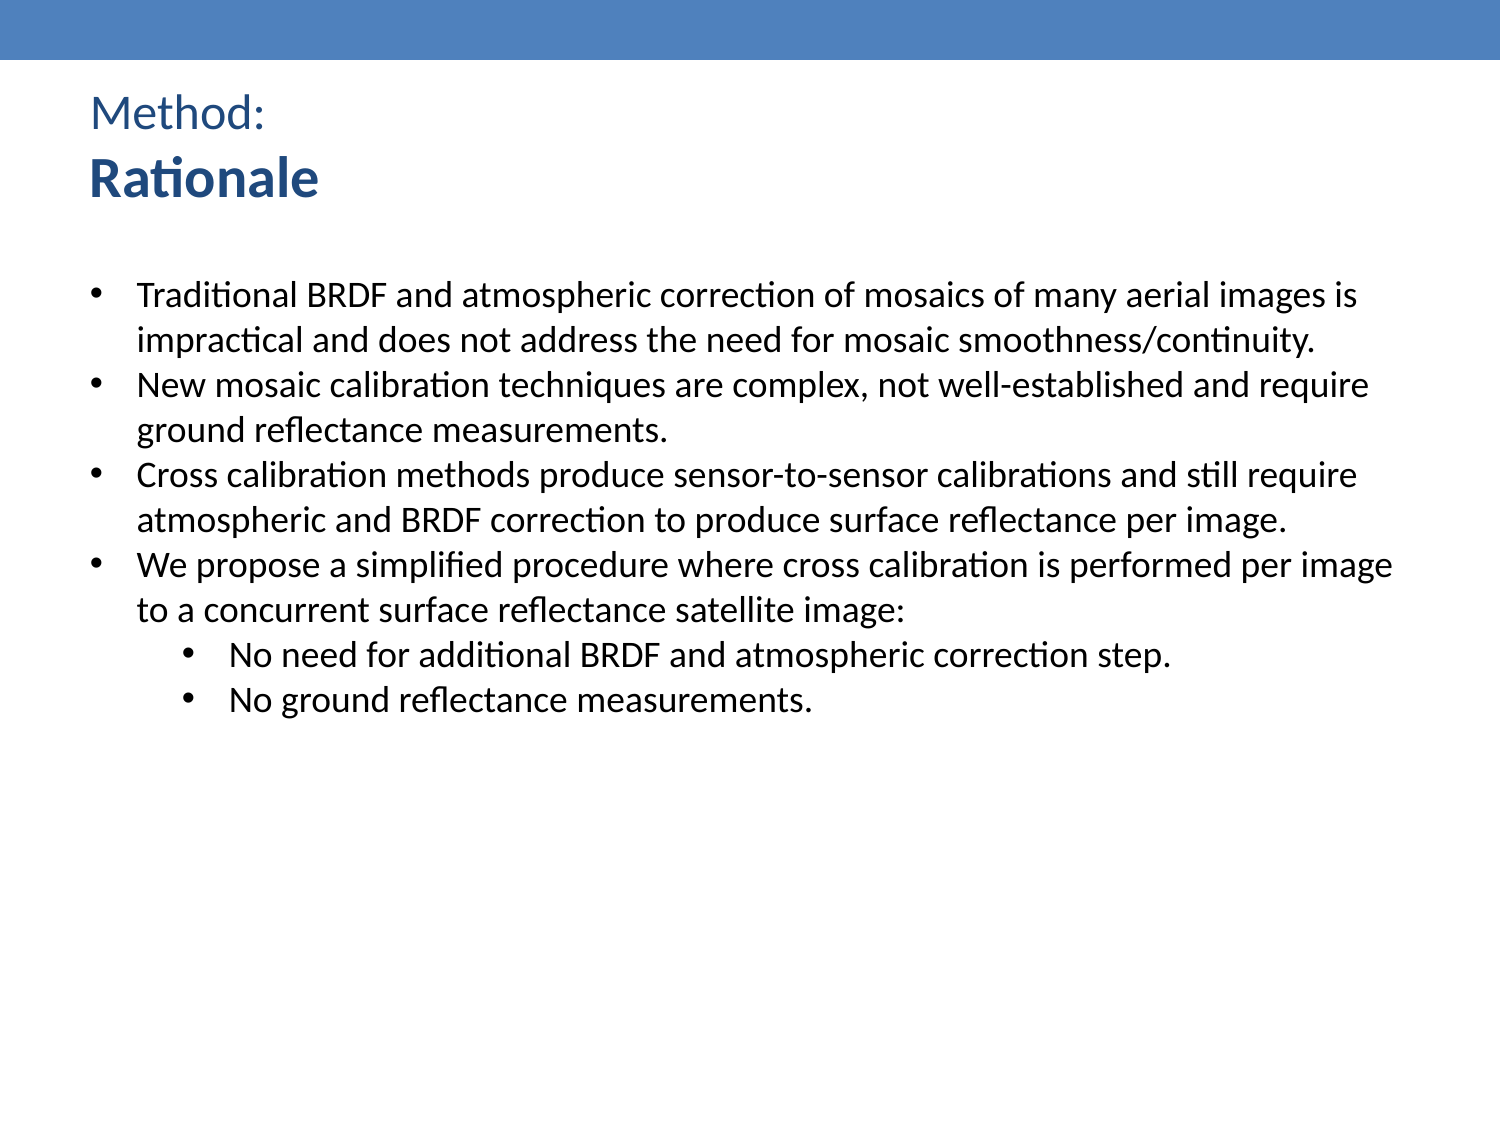

Method:
Rationale
Traditional BRDF and atmospheric correction of mosaics of many aerial images is impractical and does not address the need for mosaic smoothness/continuity.
New mosaic calibration techniques are complex, not well-established and require ground reflectance measurements.
Cross calibration methods produce sensor-to-sensor calibrations and still require atmospheric and BRDF correction to produce surface reflectance per image.
We propose a simplified procedure where cross calibration is performed per image to a concurrent surface reflectance satellite image:
No need for additional BRDF and atmospheric correction step.
No ground reflectance measurements.